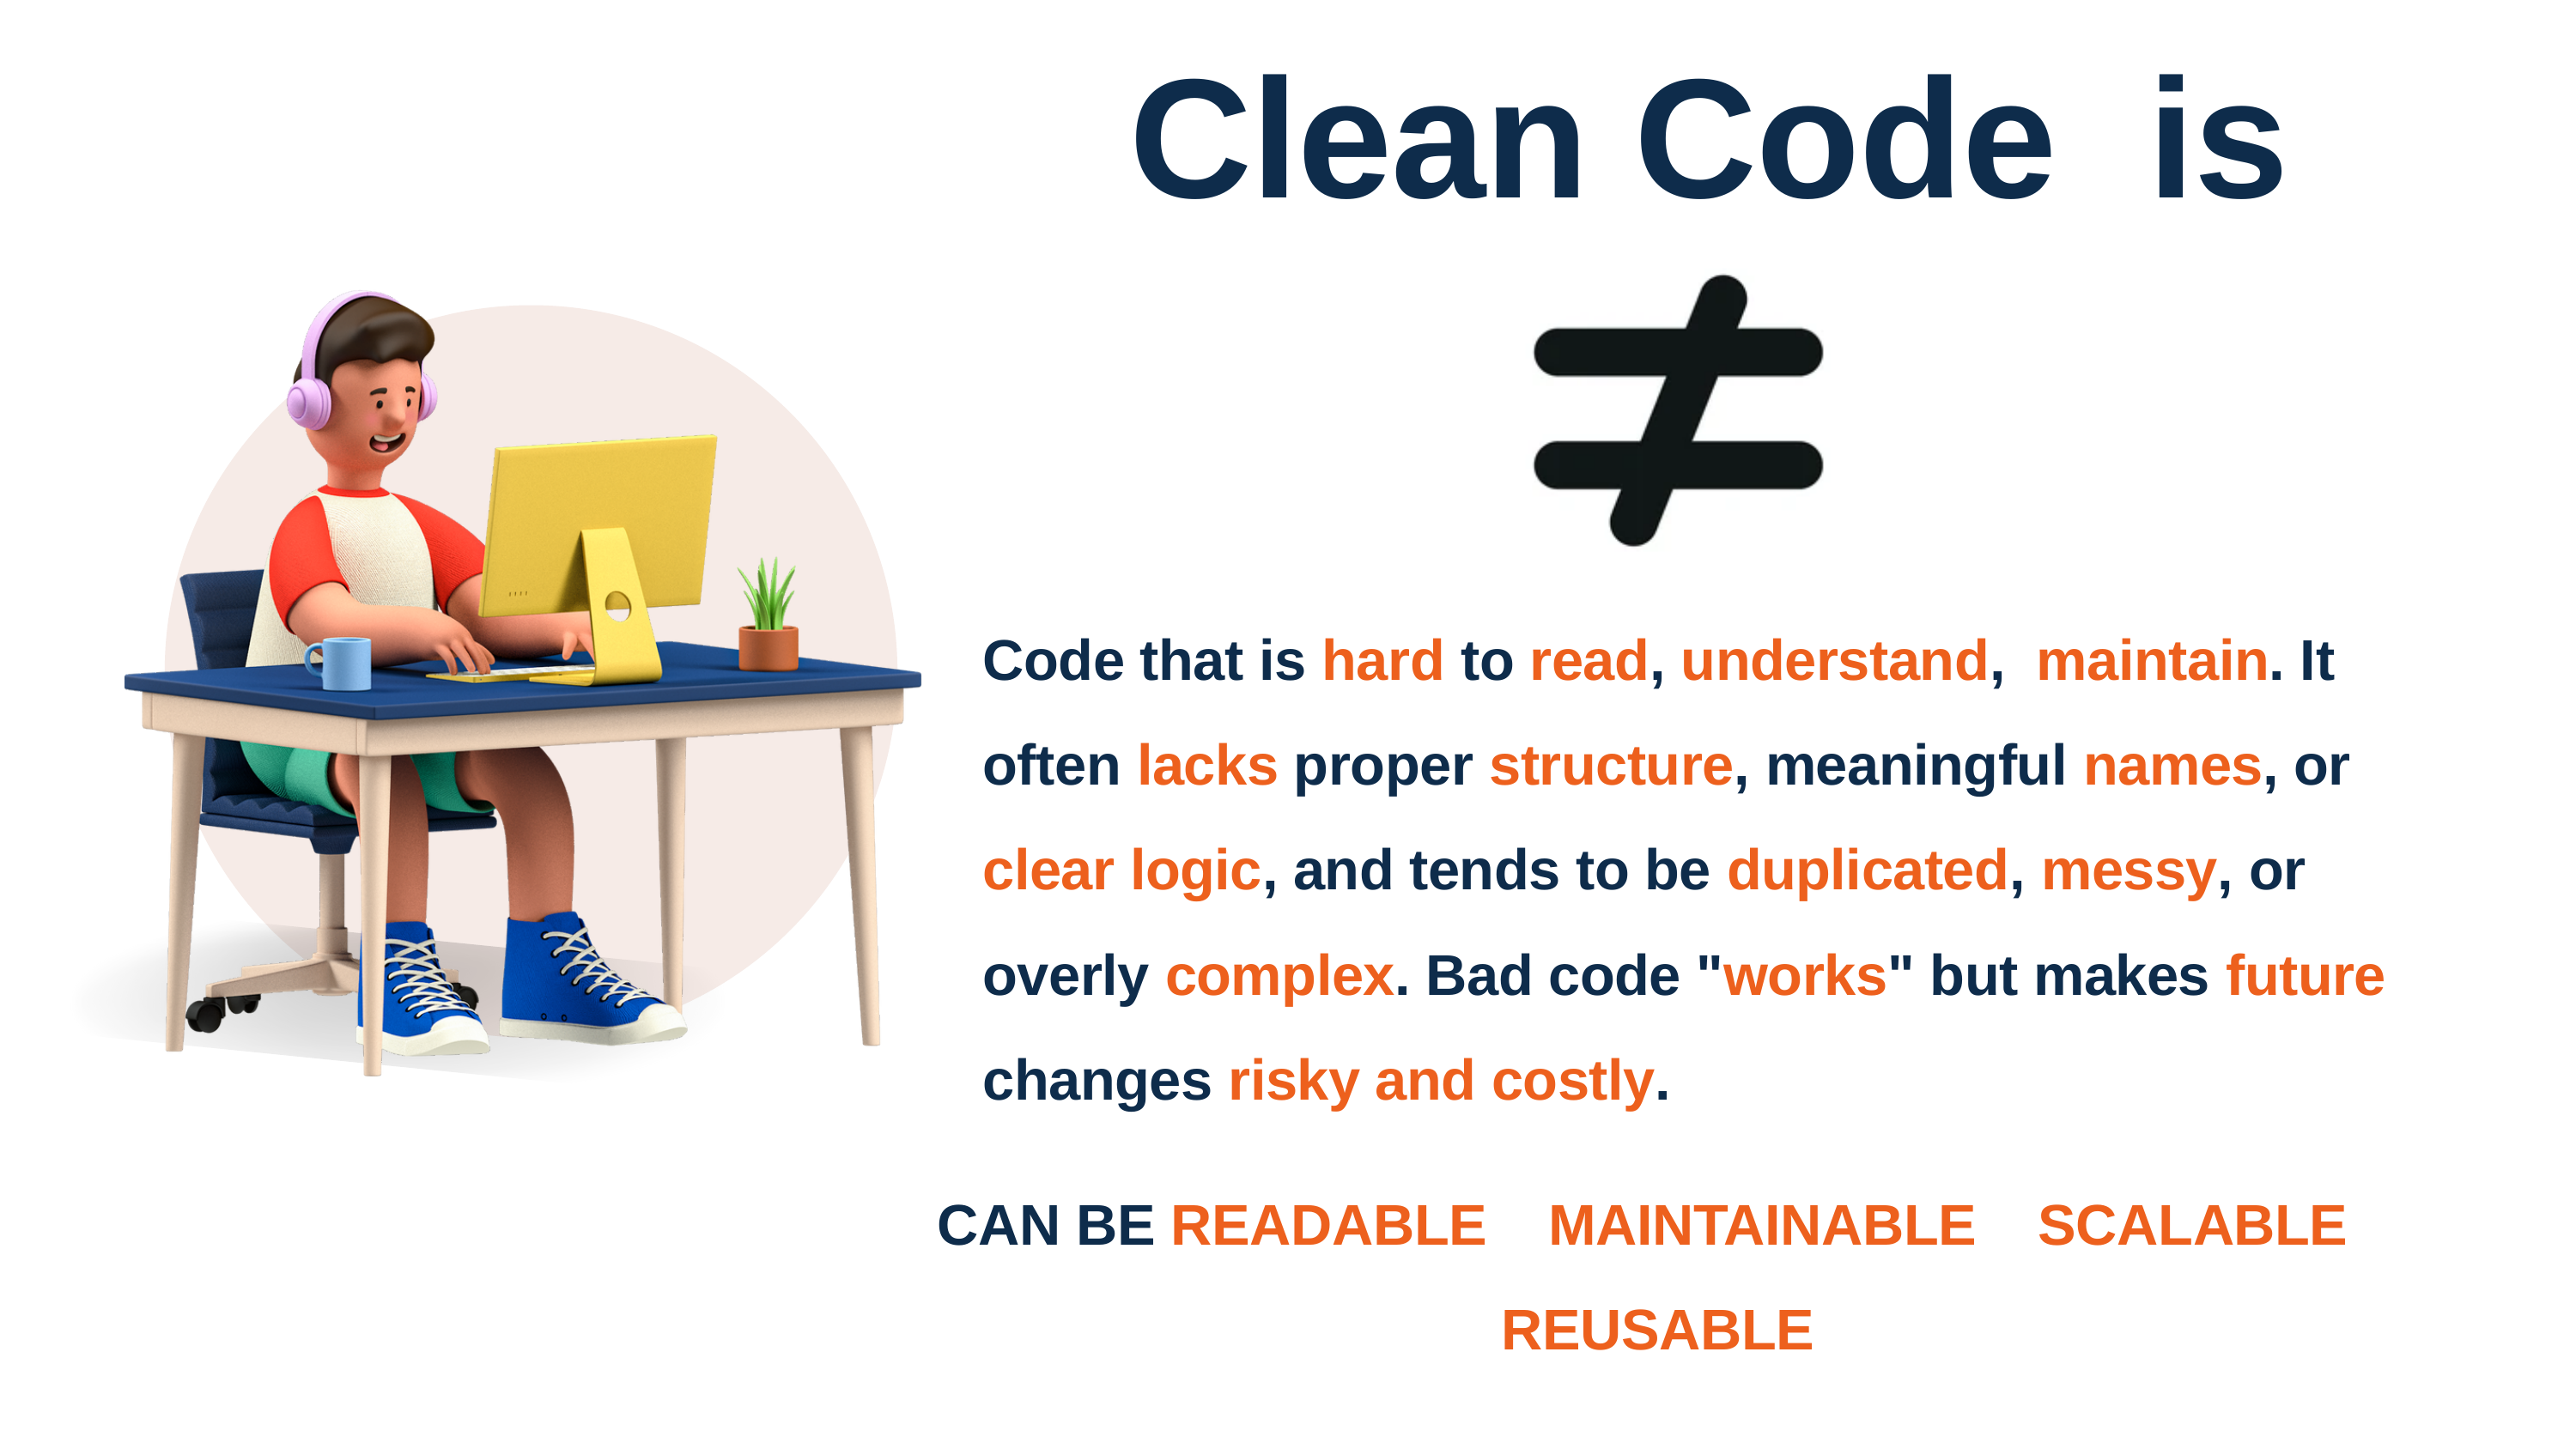

Clean Code  is

Code that is hard to read, understand,  maintain. It often lacks proper structure, meaningful names, or clear logic, and tends to be duplicated, messy, or overly complex. Bad code "works" but makes future changes risky and costly.
  CAN BE READABLE    MAINTAINABLE    SCALABLE     REUSABLE